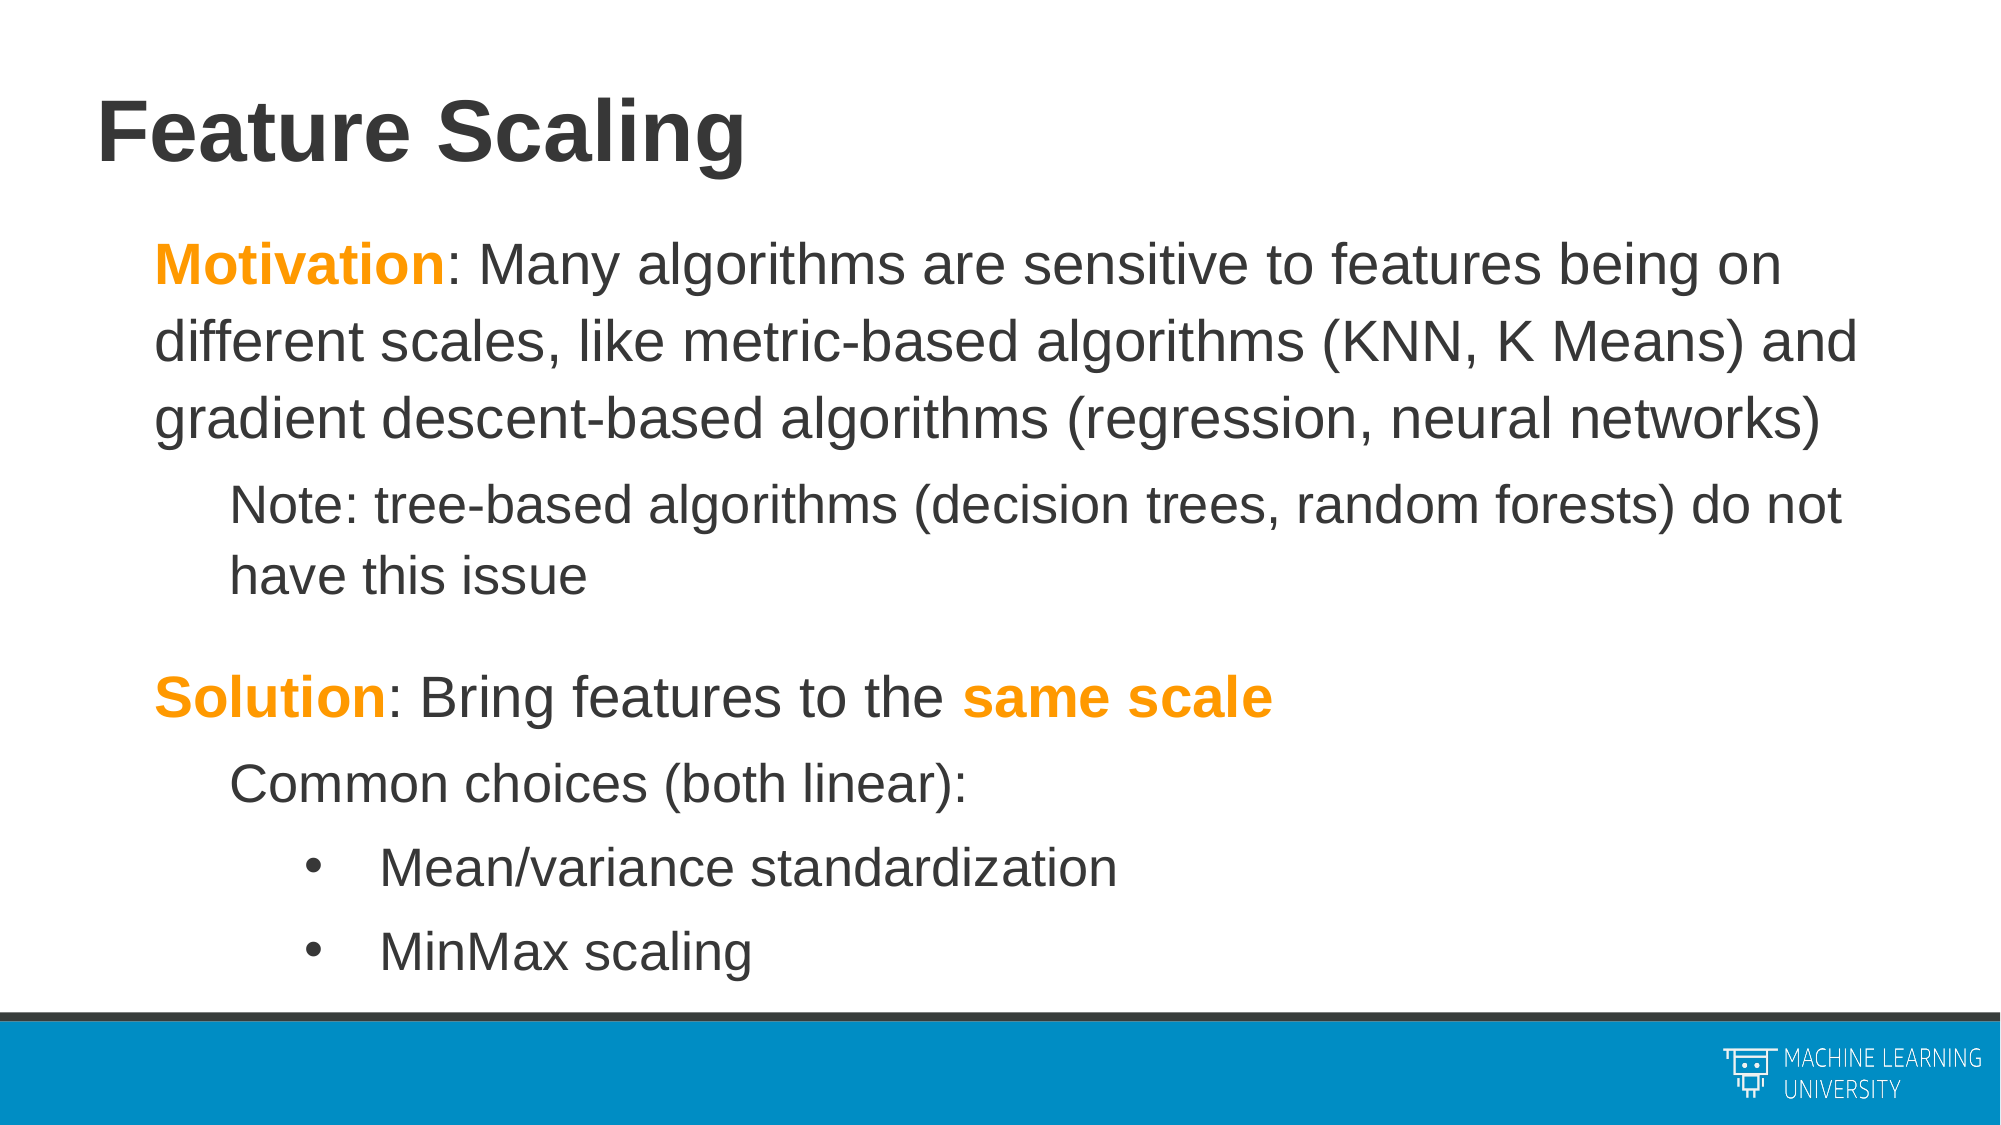

# Feature Scaling
Motivation: Many algorithms are sensitive to features being on different scales, like metric-based algorithms (KNN, K Means) and gradient descent-based algorithms (regression, neural networks)
Note: tree-based algorithms (decision trees, random forests) do not have this issue

Solution: Bring features to the same scale
Common choices (both linear):
Mean/variance standardization
MinMax scaling